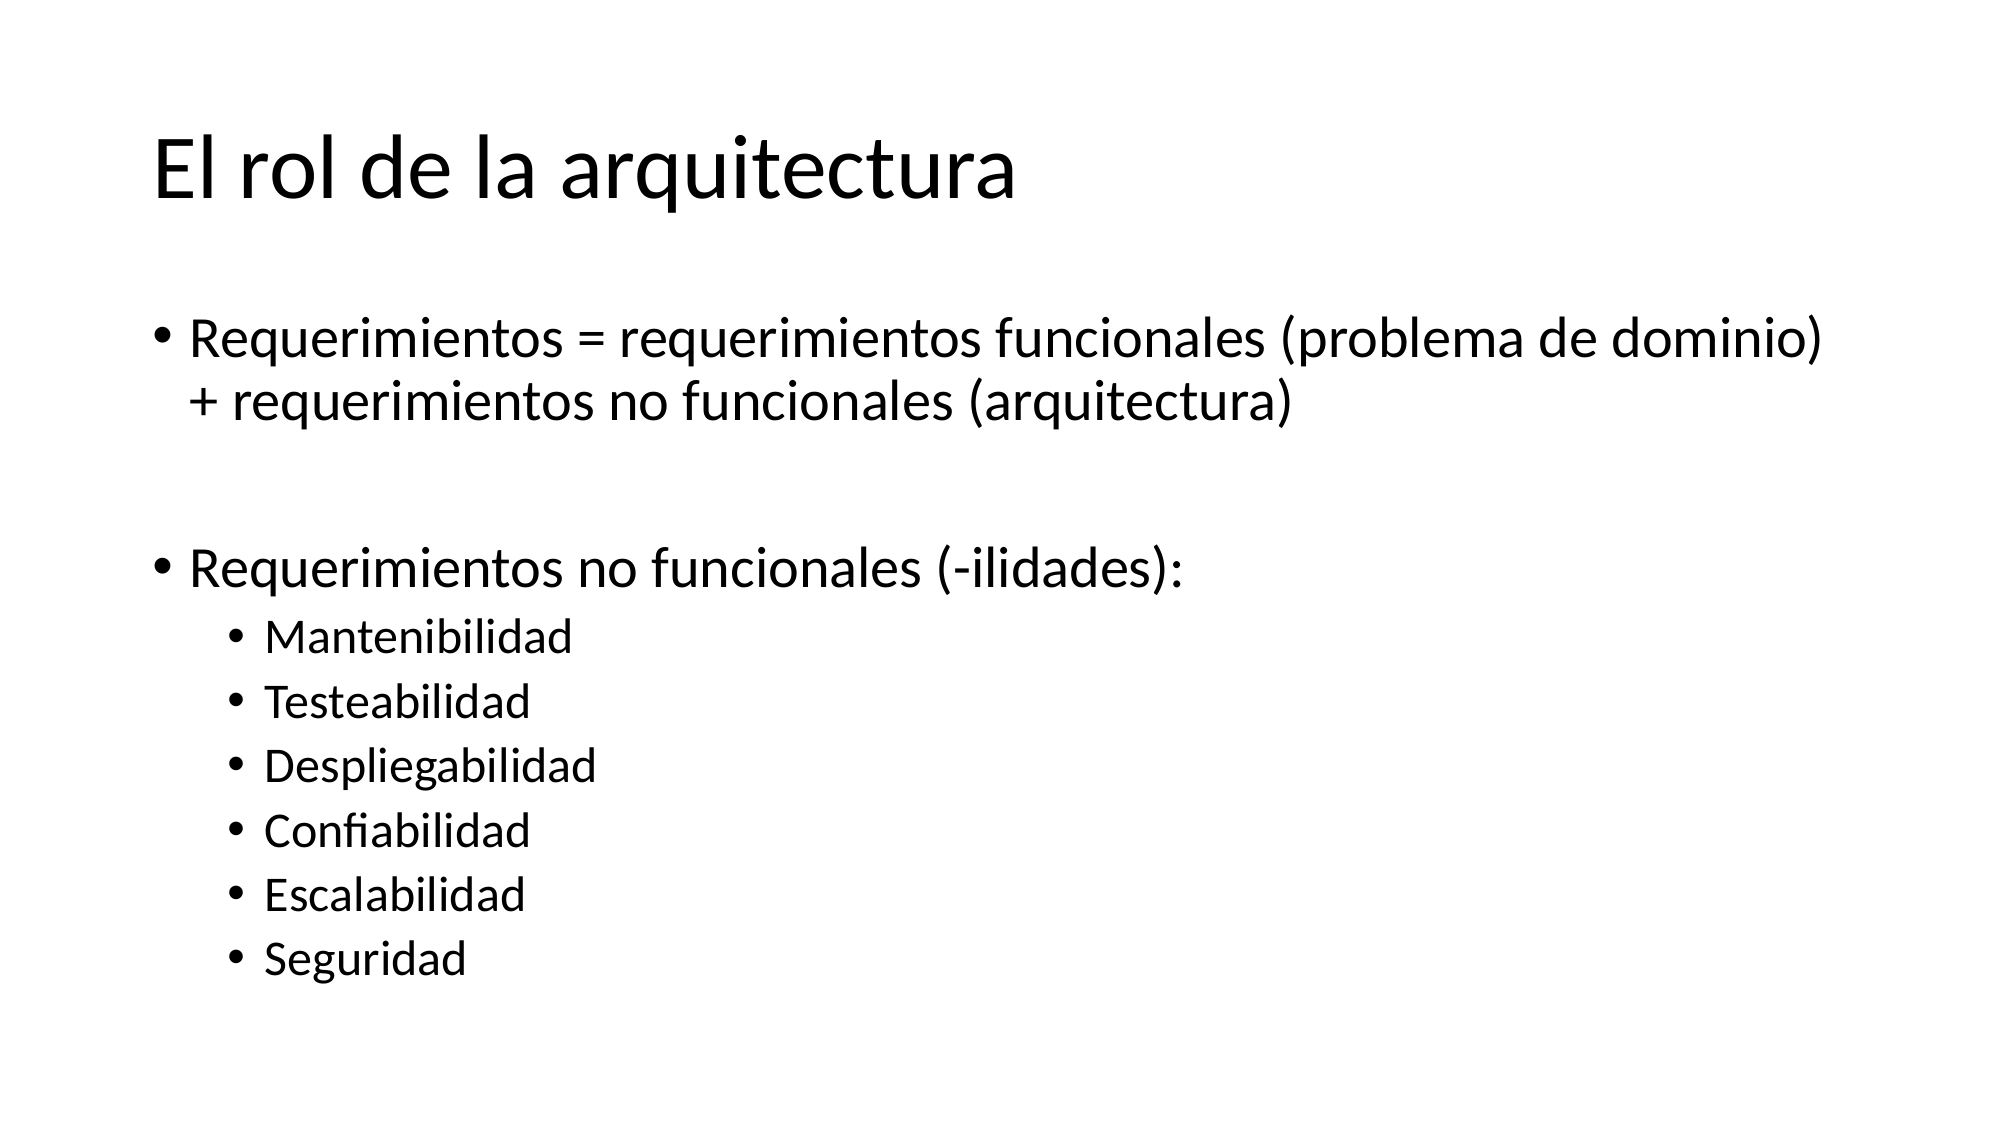

# El rol de la arquitectura
Requerimientos = requerimientos funcionales (problema de dominio) + requerimientos no funcionales (arquitectura)

Requerimientos no funcionales (-ilidades):
Mantenibilidad
Testeabilidad
Despliegabilidad
Confiabilidad
Escalabilidad
Seguridad